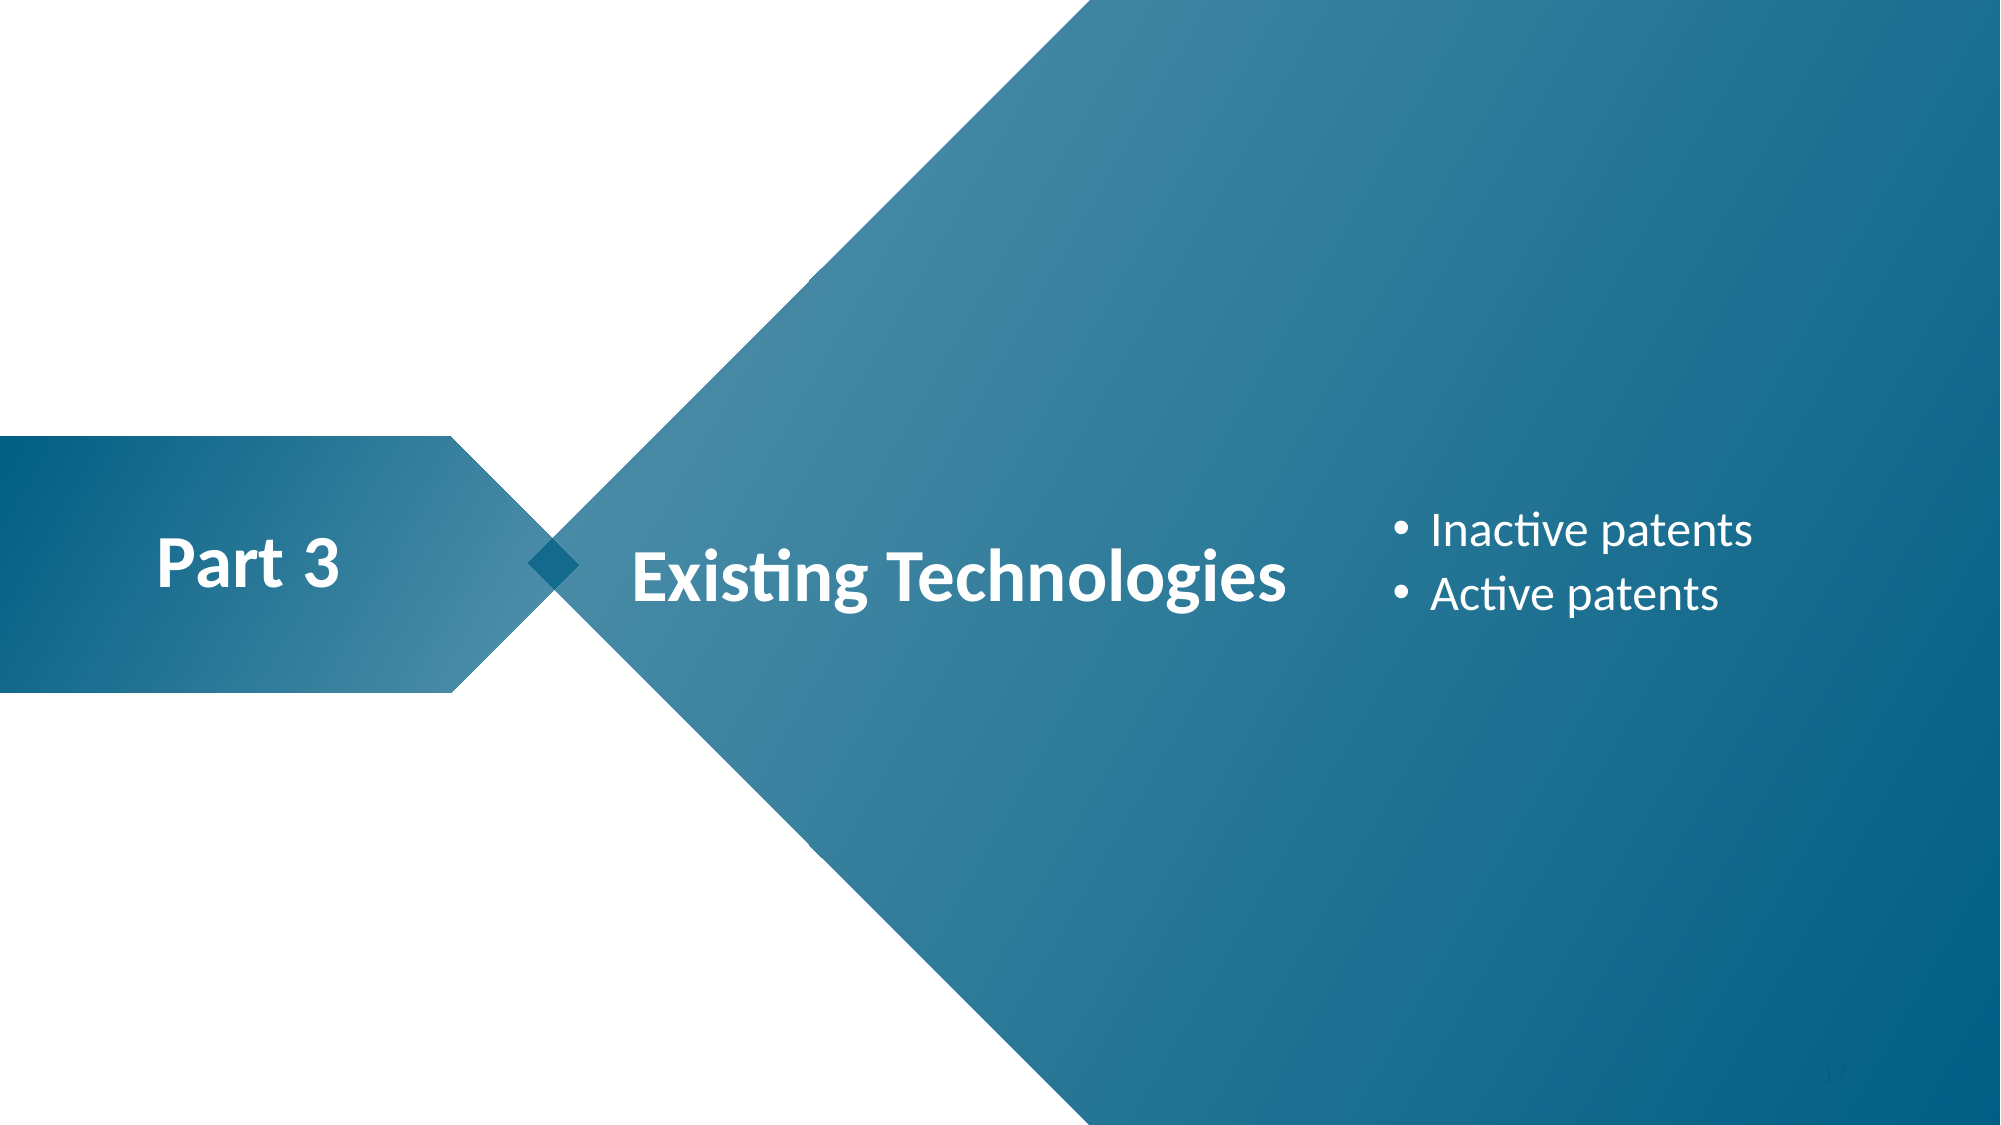

Inactive patents
Active patents

Existing Technologies
Part 3
17